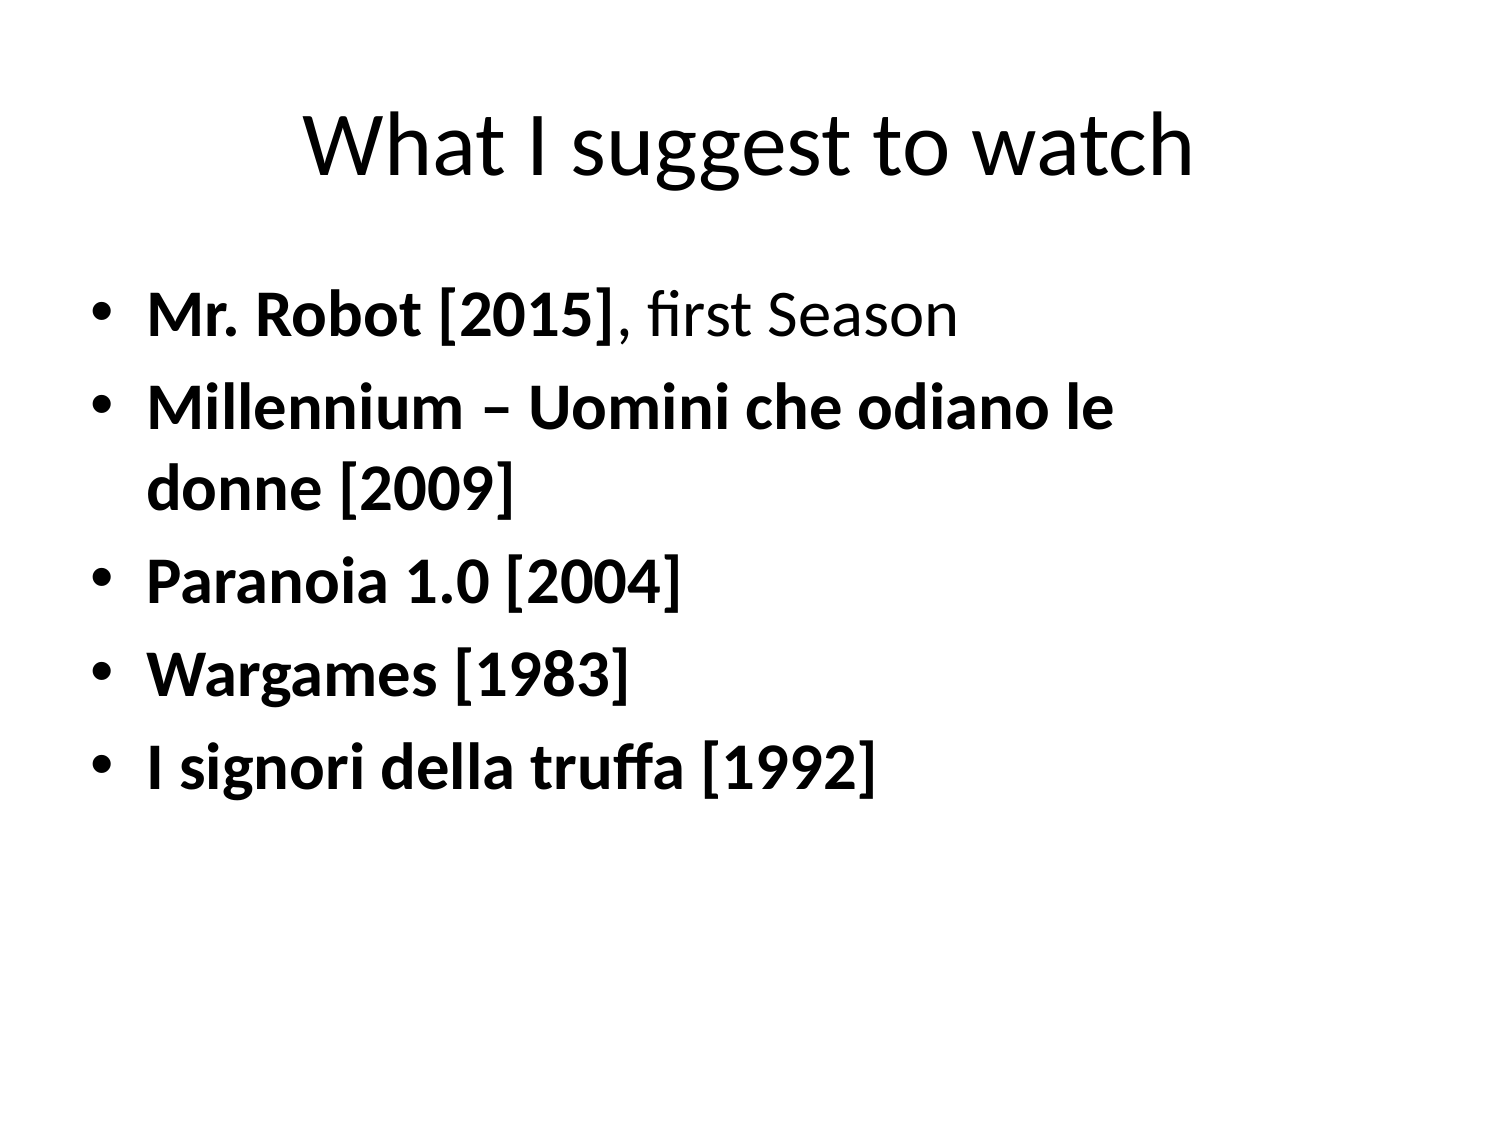

# What I suggest to watch
Mr. Robot [2015], first Season
Millennium – Uomini che odiano le donne [2009]
Paranoia 1.0 [2004]
Wargames [1983]
I signori della truffa [1992]